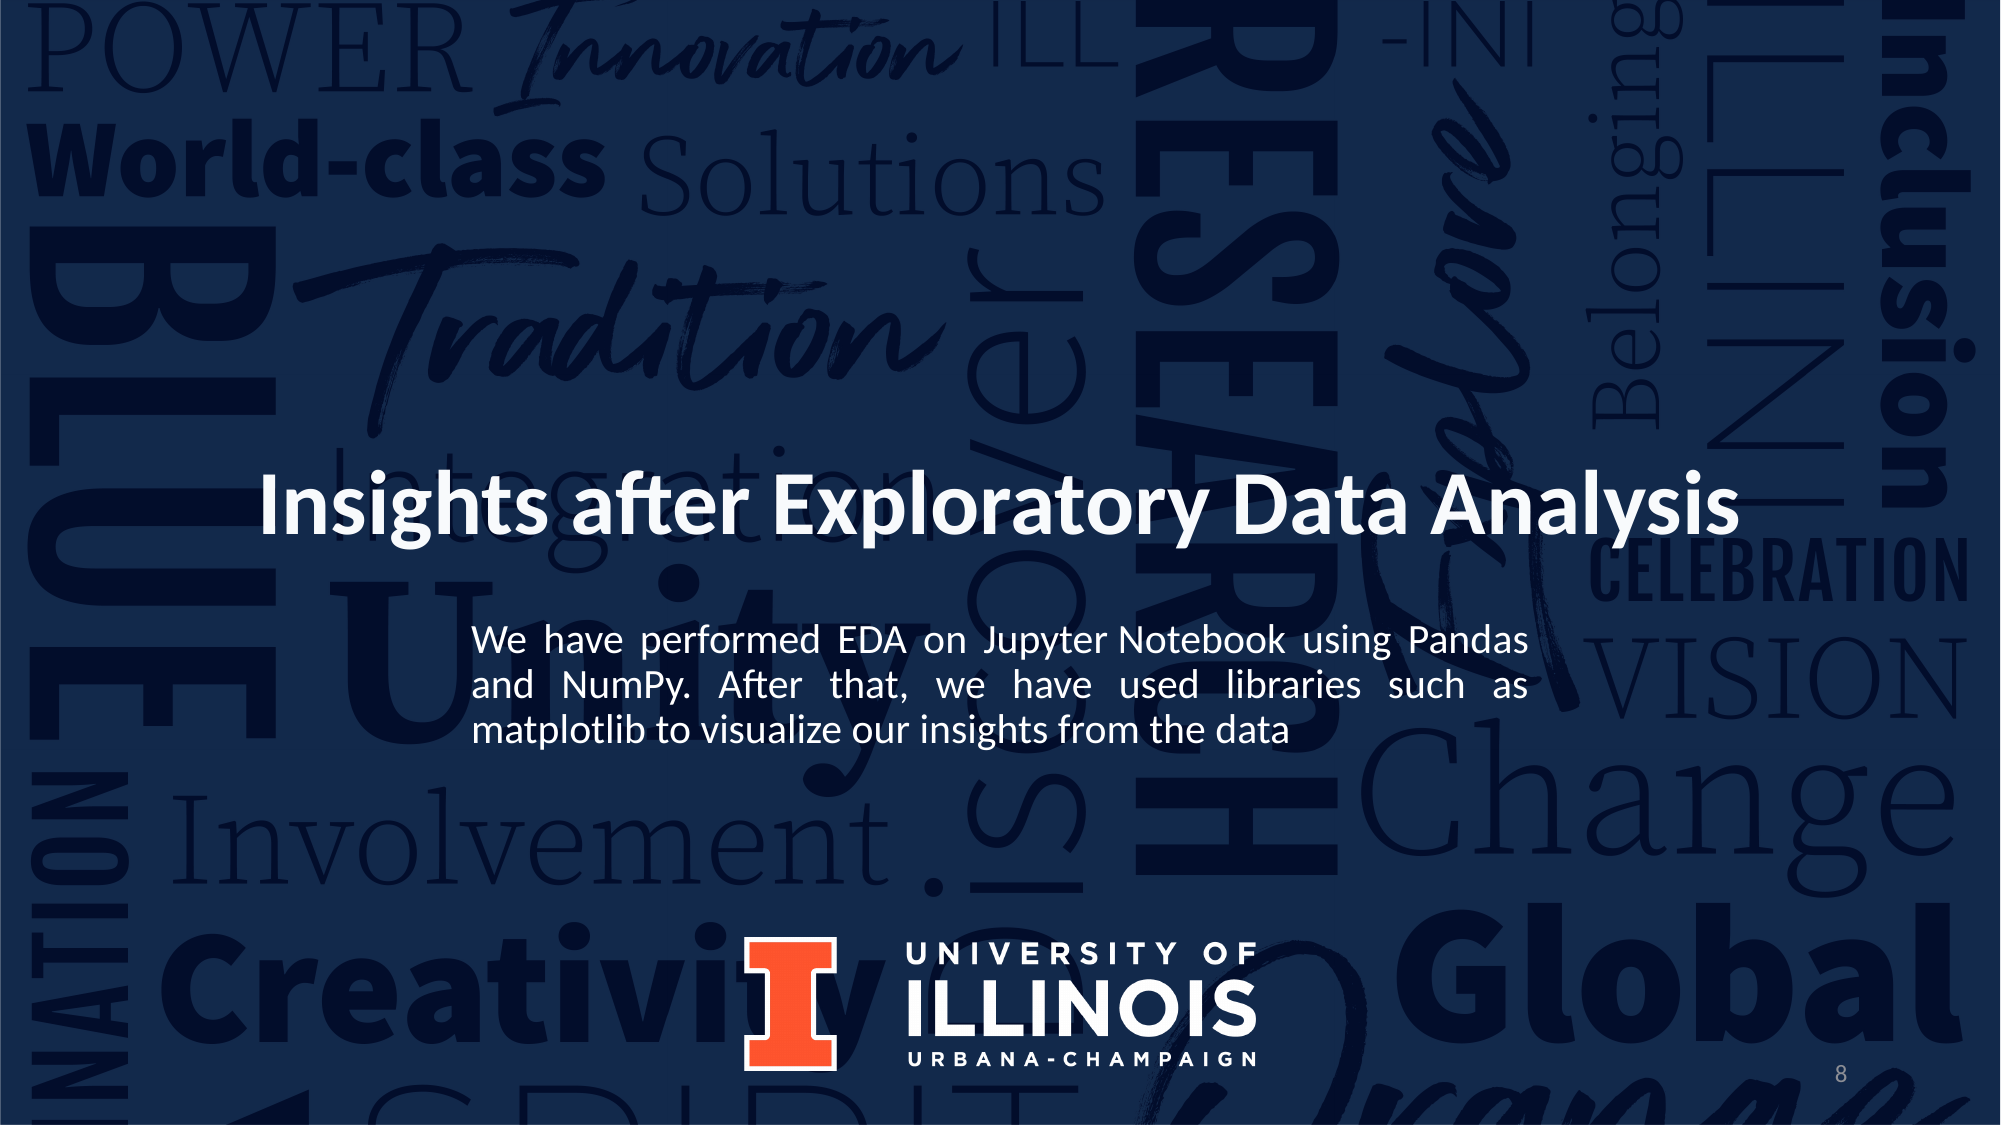

# Insights after Exploratory Data Analysis
We have performed EDA on Jupyter Notebook using Pandas and NumPy. After that, we have used libraries such as matplotlib to visualize our insights from the data
8